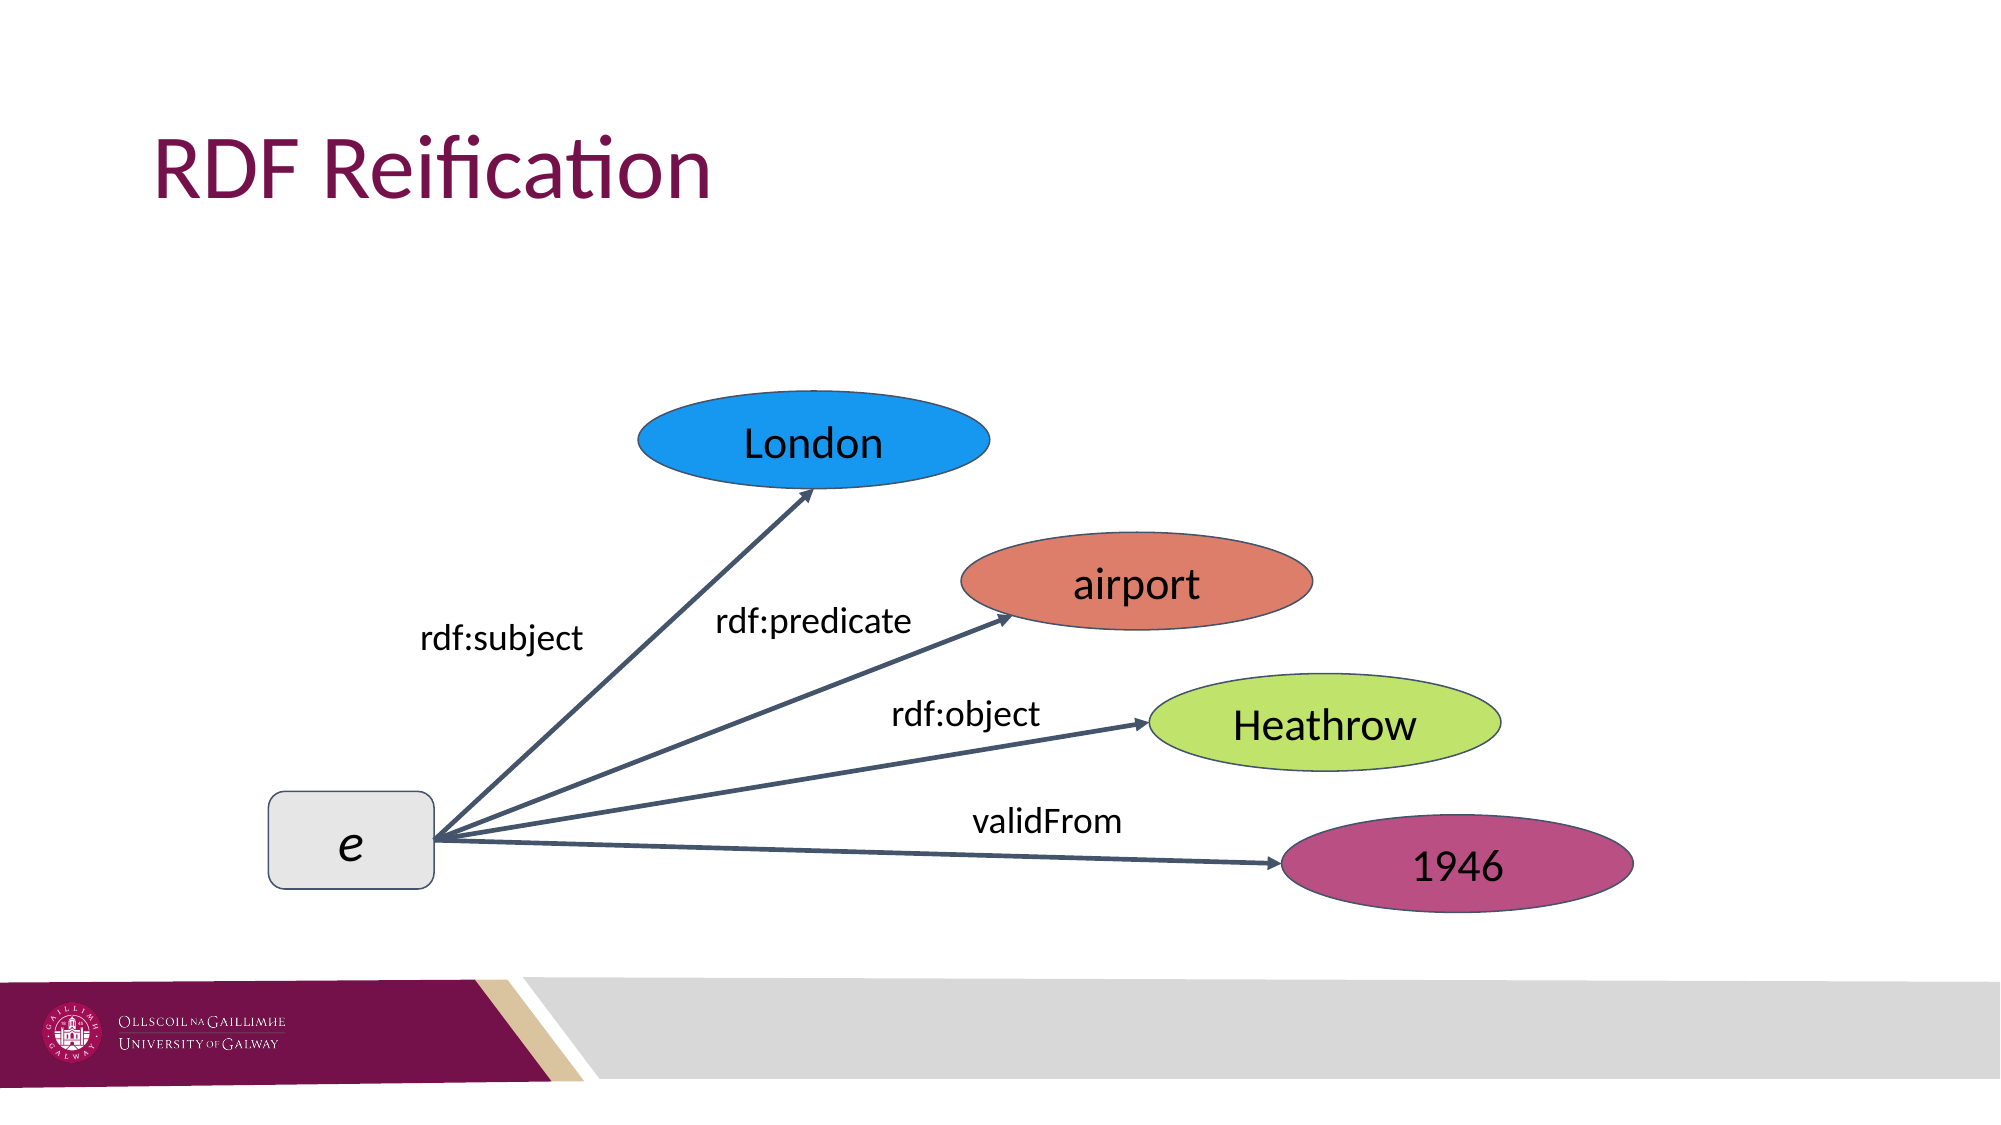

# RDF Reification
London
airport
rdf:predicate
rdf:subject
rdf:object
Heathrow
validFrom
e
1946